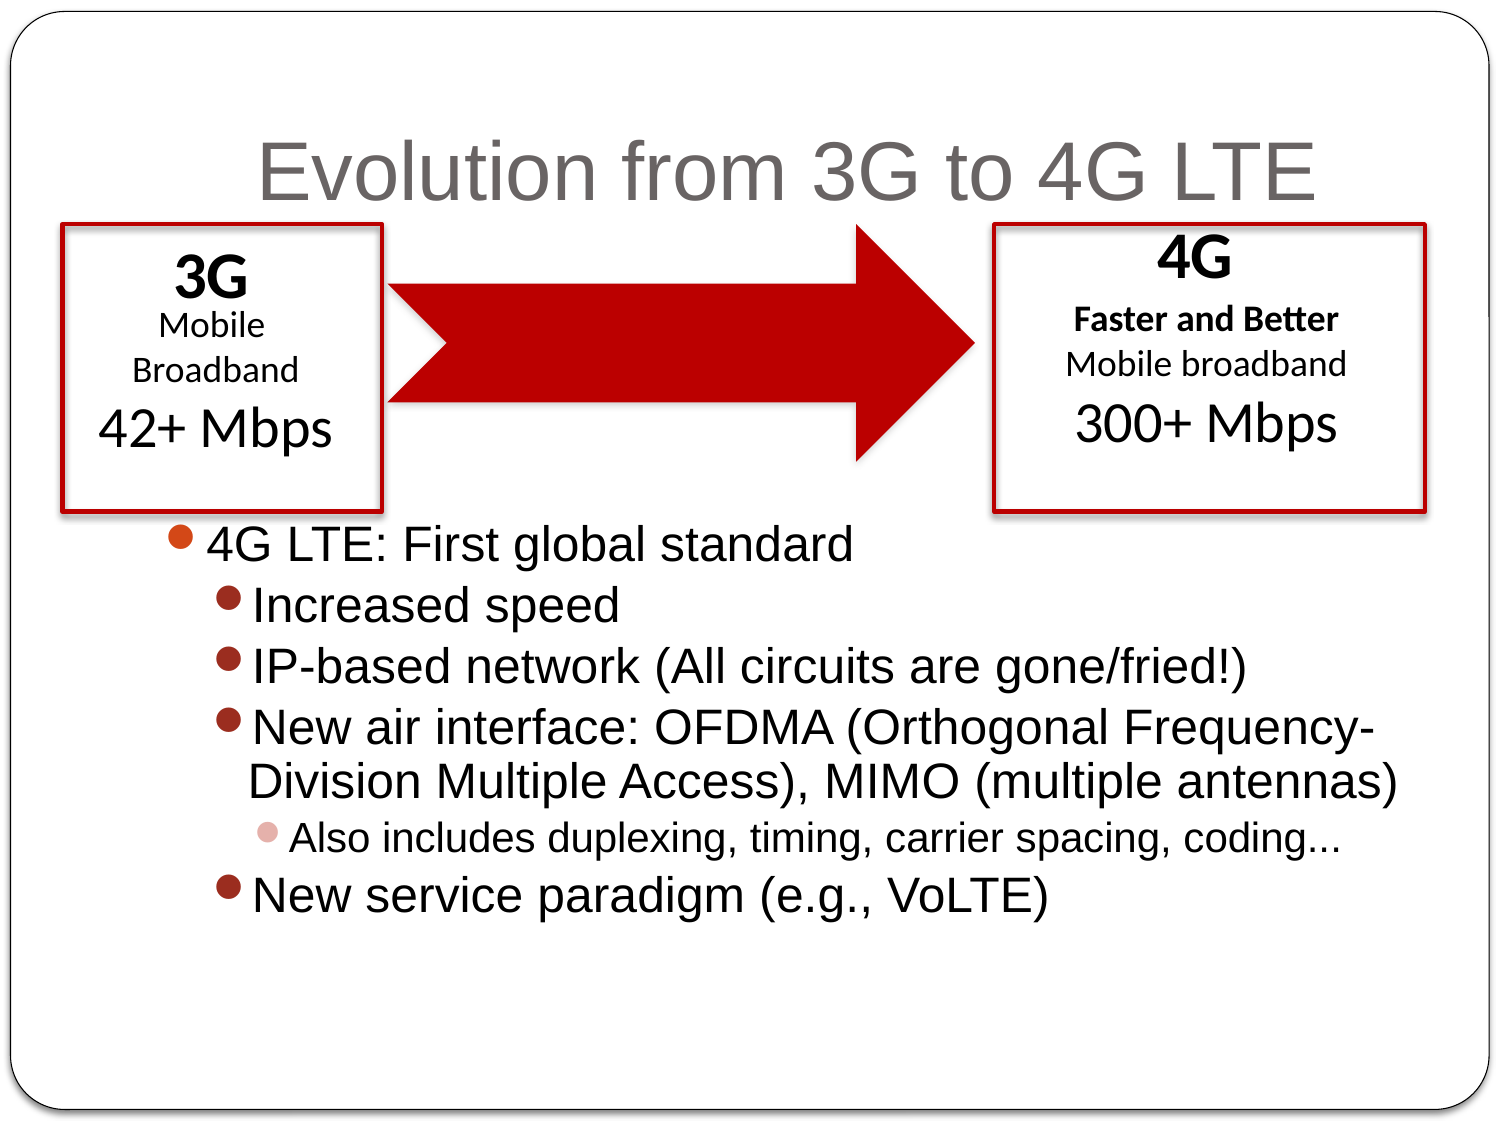

# Evolution from 3G to 4G LTE
4G

2000s
Faster and Better
Mobile broadband
300+ Mbps

3G

2000s
Mobile
Broadband
42+ Mbps

4G LTE: First global standard
Increased speed
IP-based network (All circuits are gone/fried!)
New air interface: OFDMA (Orthogonal Frequency-Division Multiple Access), MIMO (multiple antennas)
Also includes duplexing, timing, carrier spacing, coding...
New service paradigm (e.g., VoLTE)